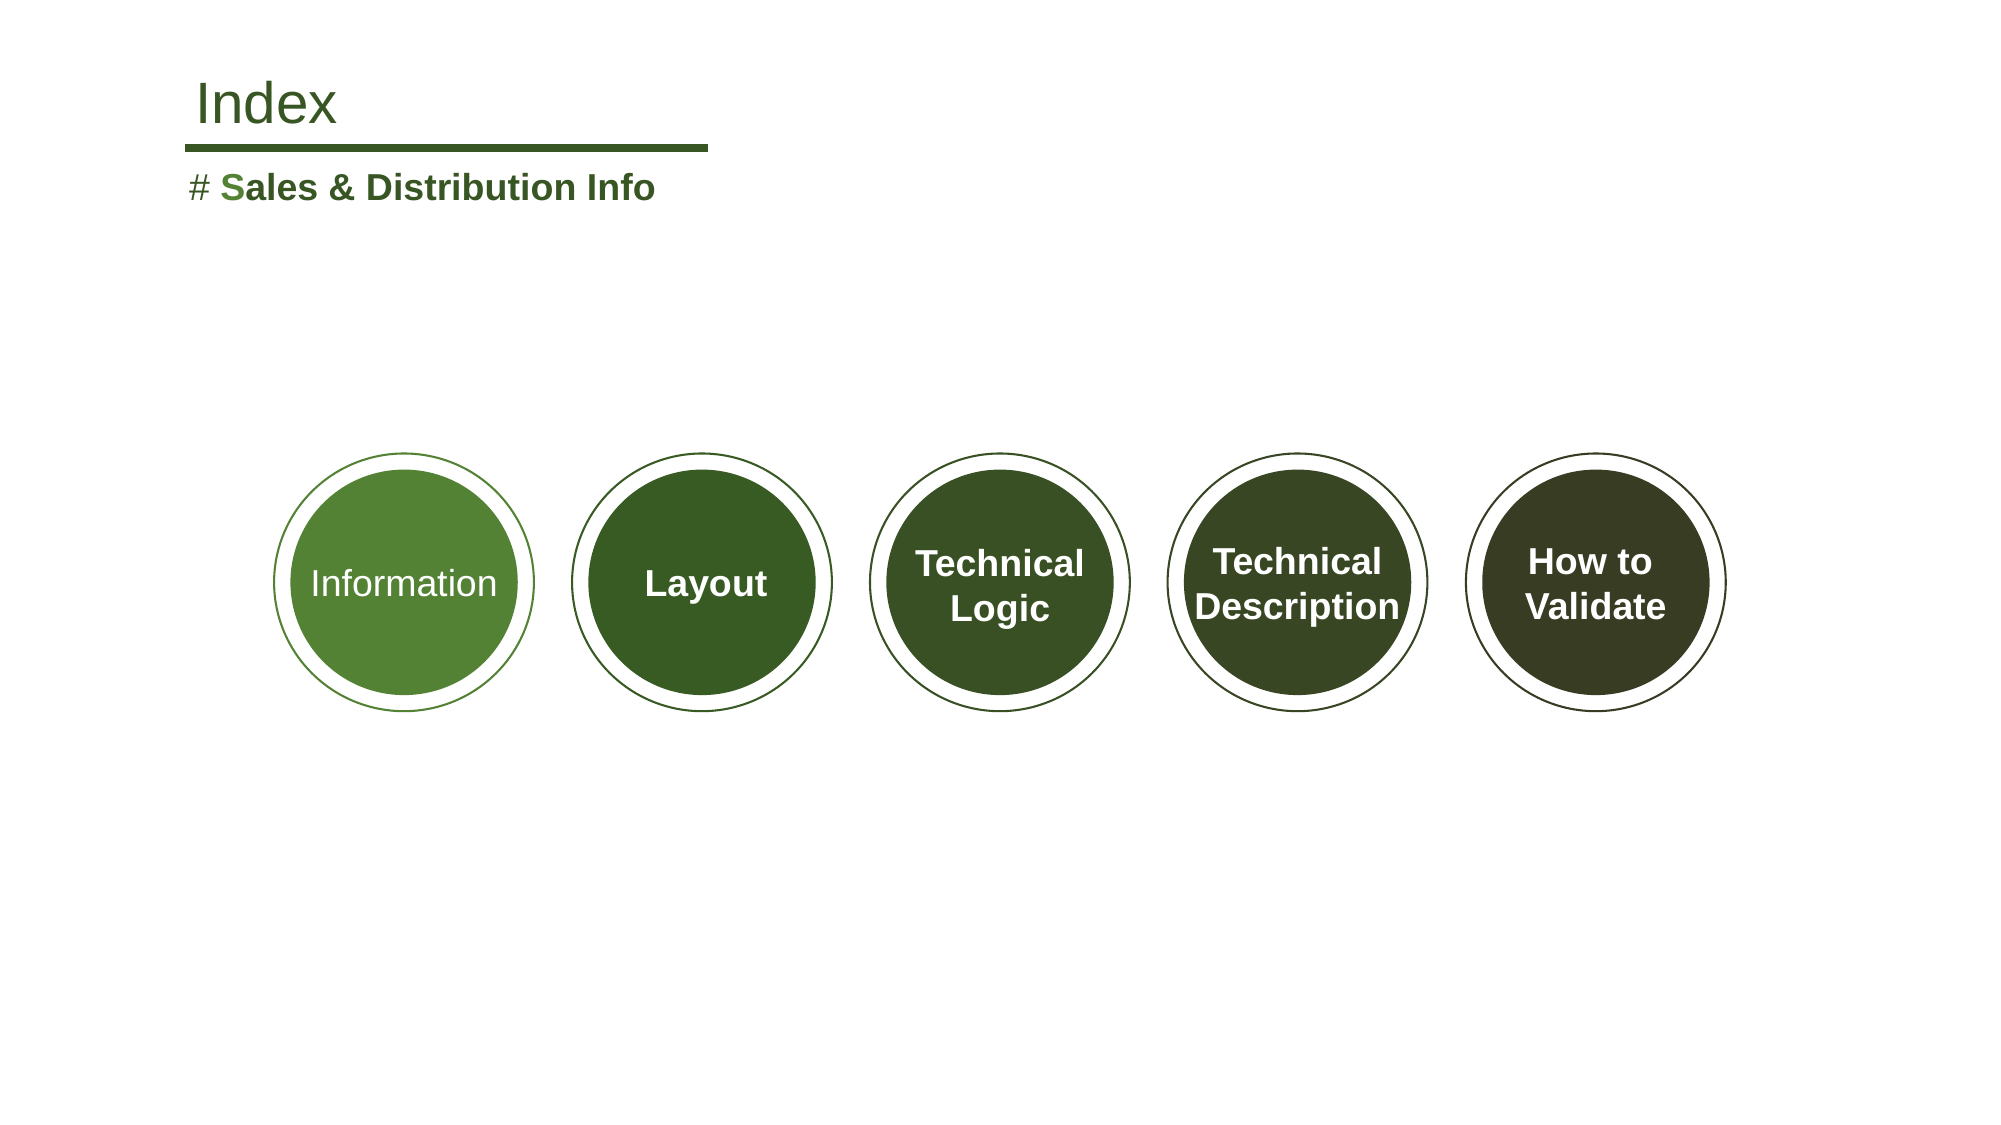

Index
# Sales & Distribution Info

Technical
Description
How to
Validate
Technical
Logic
Information
Layout